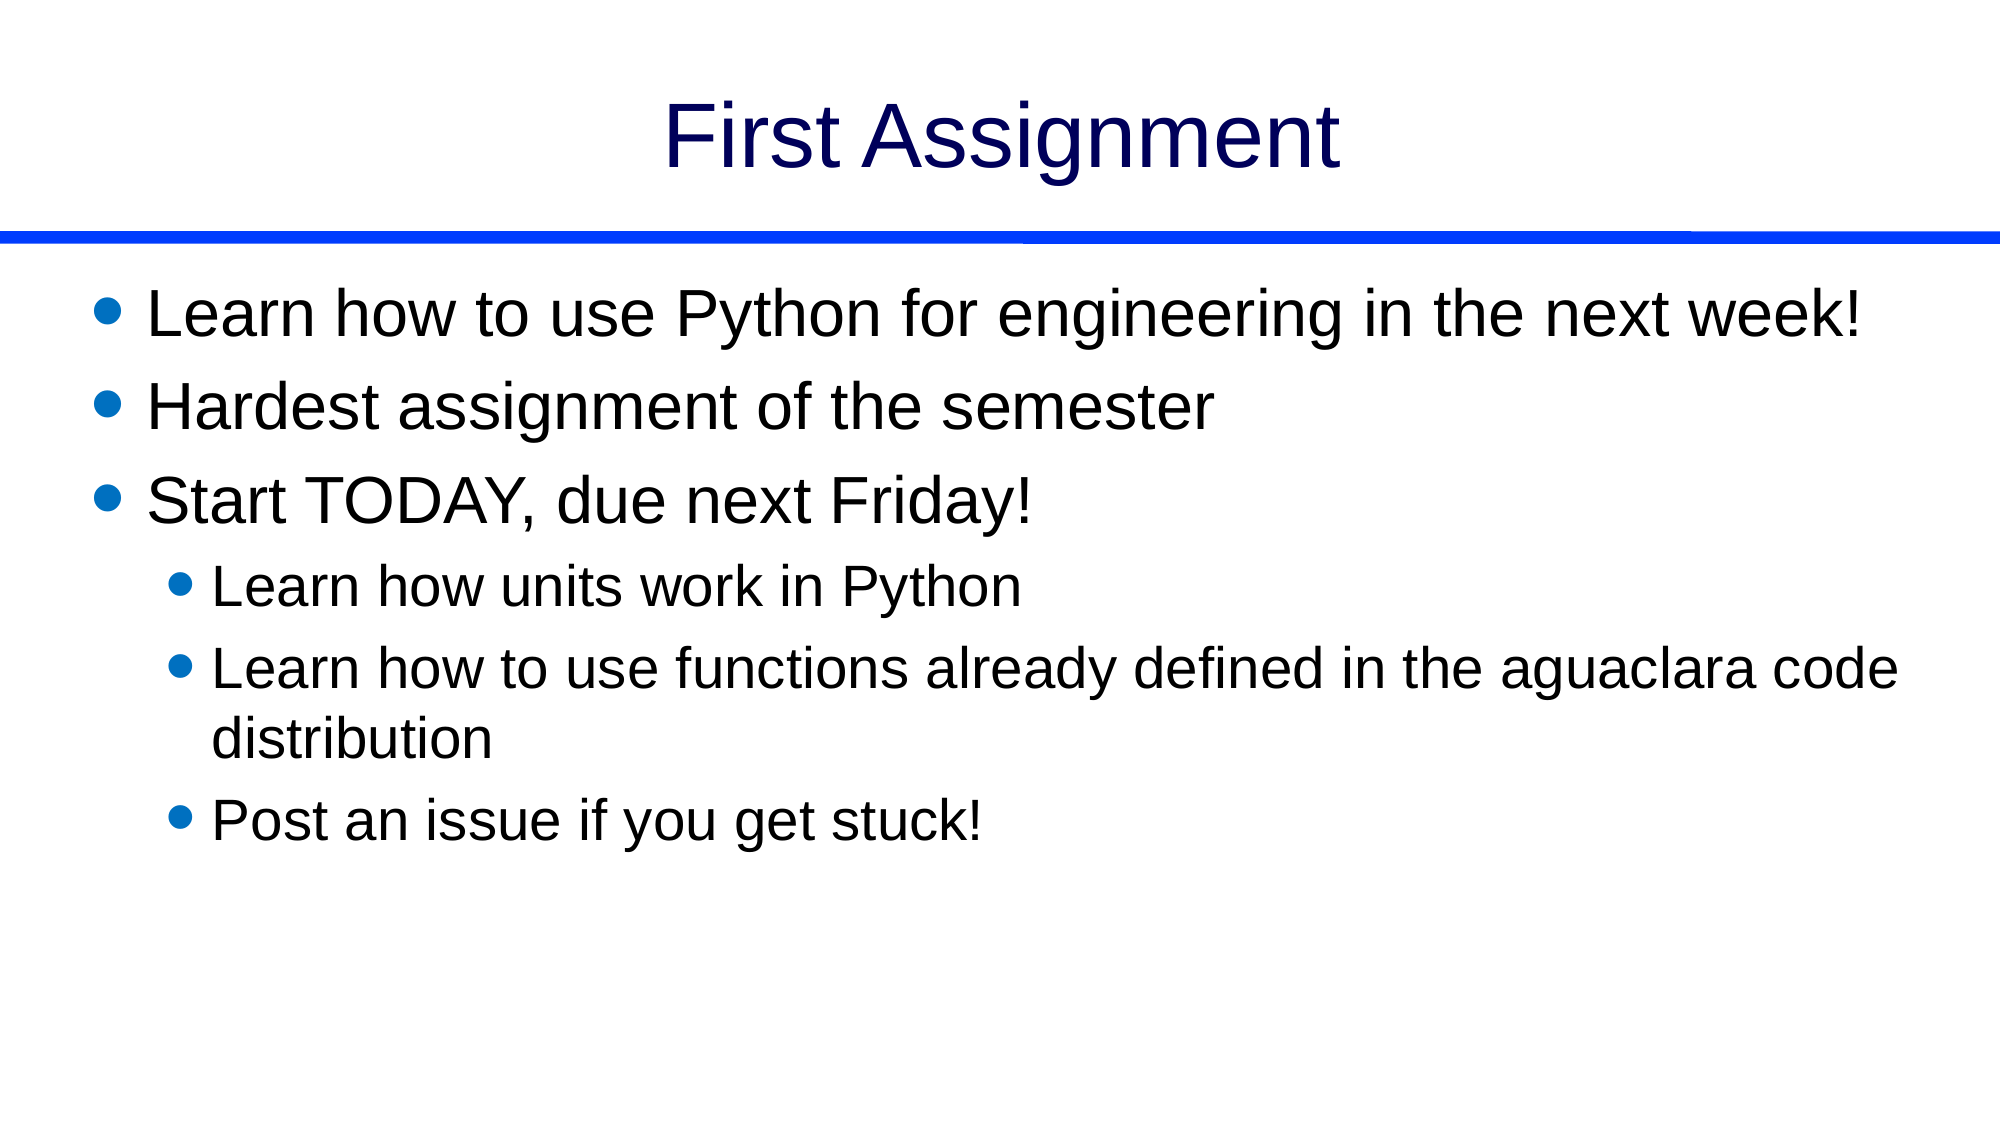

# First Assignment
Learn how to use Python for engineering in the next week!
Hardest assignment of the semester
Start TODAY, due next Friday!
Learn how units work in Python
Learn how to use functions already defined in the aguaclara code distribution
Post an issue if you get stuck!